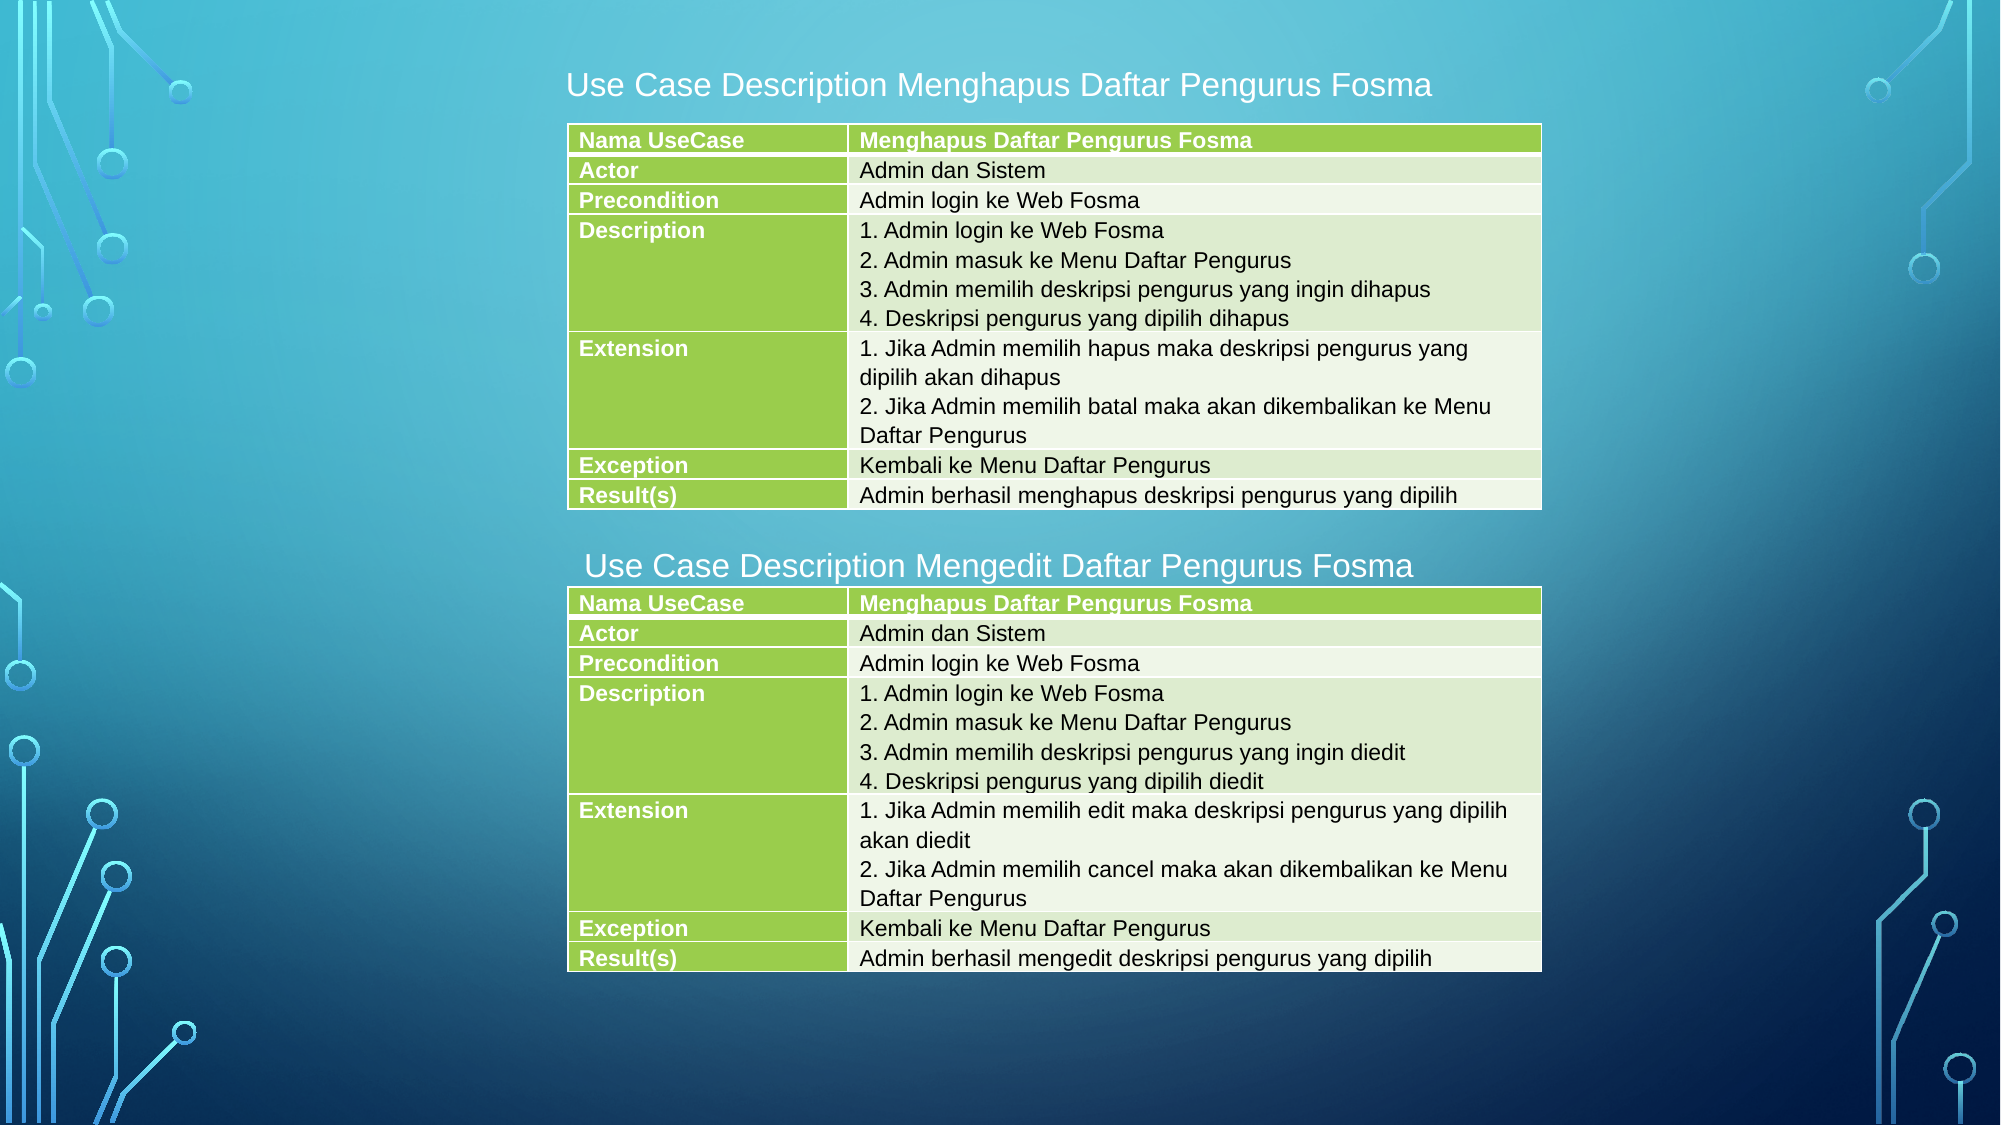

Use Case Description Menghapus Daftar Pengurus Fosma

Use Case Description Mengedit Daftar Pengurus Fosma

| Nama UseCase | Menghapus Daftar Pengurus Fosma |
| --- | --- |
| Actor | Admin dan Sistem |
| Precondition | Admin login ke Web Fosma |
| Description | 1. Admin login ke Web Fosma 2. Admin masuk ke Menu Daftar Pengurus 3. Admin memilih deskripsi pengurus yang ingin dihapus 4. Deskripsi pengurus yang dipilih dihapus |
| Extension | 1. Jika Admin memilih hapus maka deskripsi pengurus yang dipilih akan dihapus 2. Jika Admin memilih batal maka akan dikembalikan ke Menu Daftar Pengurus |
| Exception | Kembali ke Menu Daftar Pengurus |
| Result(s) | Admin berhasil menghapus deskripsi pengurus yang dipilih |

| Nama UseCase | Menghapus Daftar Pengurus Fosma |
| --- | --- |
| Actor | Admin dan Sistem |
| Precondition | Admin login ke Web Fosma |
| Description | 1. Admin login ke Web Fosma 2. Admin masuk ke Menu Daftar Pengurus 3. Admin memilih deskripsi pengurus yang ingin diedit 4. Deskripsi pengurus yang dipilih diedit |
| Extension | 1. Jika Admin memilih edit maka deskripsi pengurus yang dipilih akan diedit 2. Jika Admin memilih cancel maka akan dikembalikan ke Menu Daftar Pengurus |
| Exception | Kembali ke Menu Daftar Pengurus |
| Result(s) | Admin berhasil mengedit deskripsi pengurus yang dipilih |